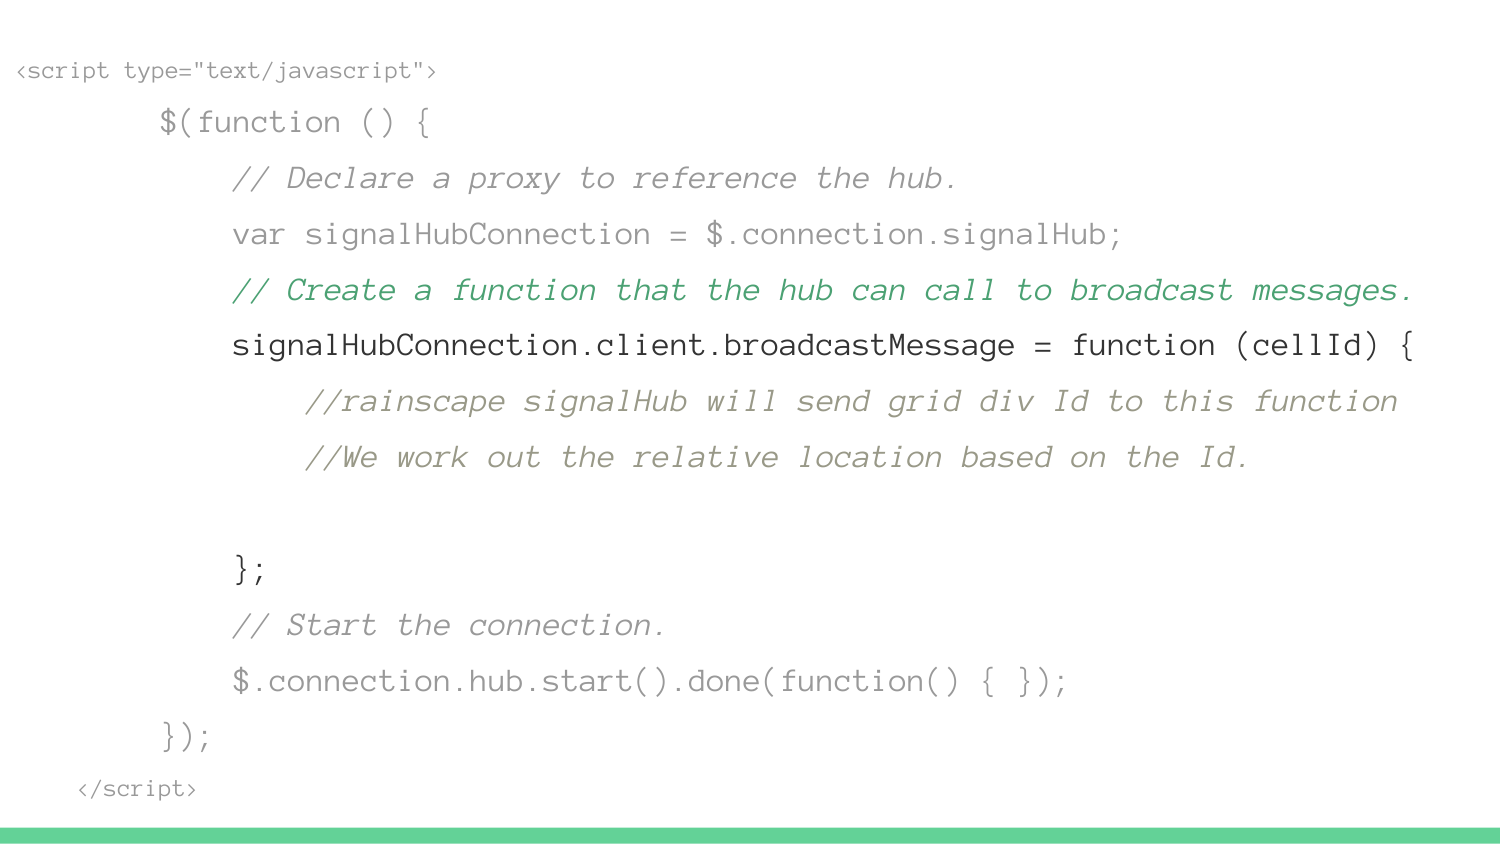

<script type="text/javascript">
        $(function () {
            // Declare a proxy to reference the hub.
            var signalHubConnection = $.connection.signalHub;
            // Create a function that the hub can call to broadcast messages.
            signalHubConnection.client.broadcastMessage = function (cellId) {
                //rainscape signalHub will send grid div Id to this function
                //We work out the relative location based on the Id.
            };
            // Start the connection.
            $.connection.hub.start().done(function() { });
        });
    </script>